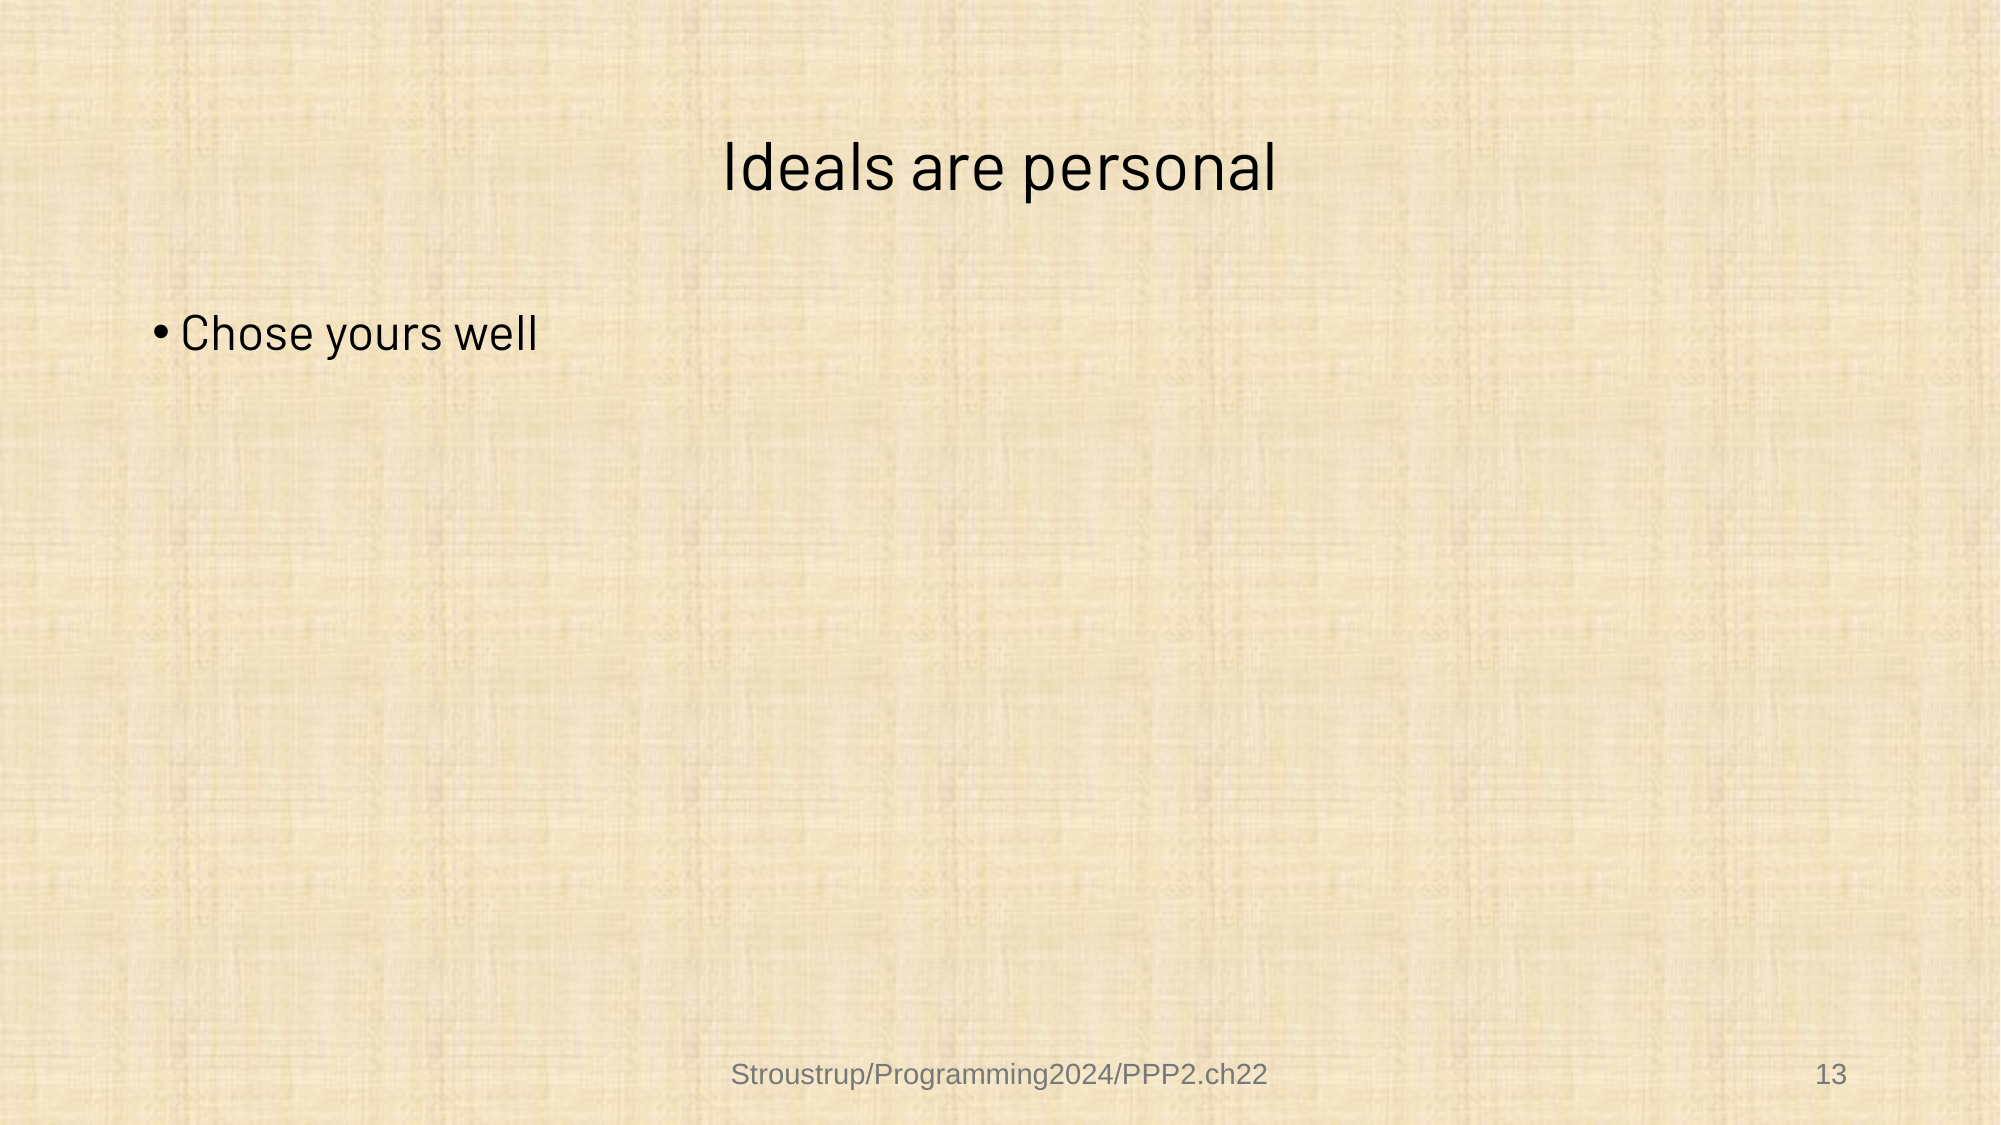

# Ideals are personal
Chose yours well
Stroustrup/Programming2024/PPP2.ch22
13